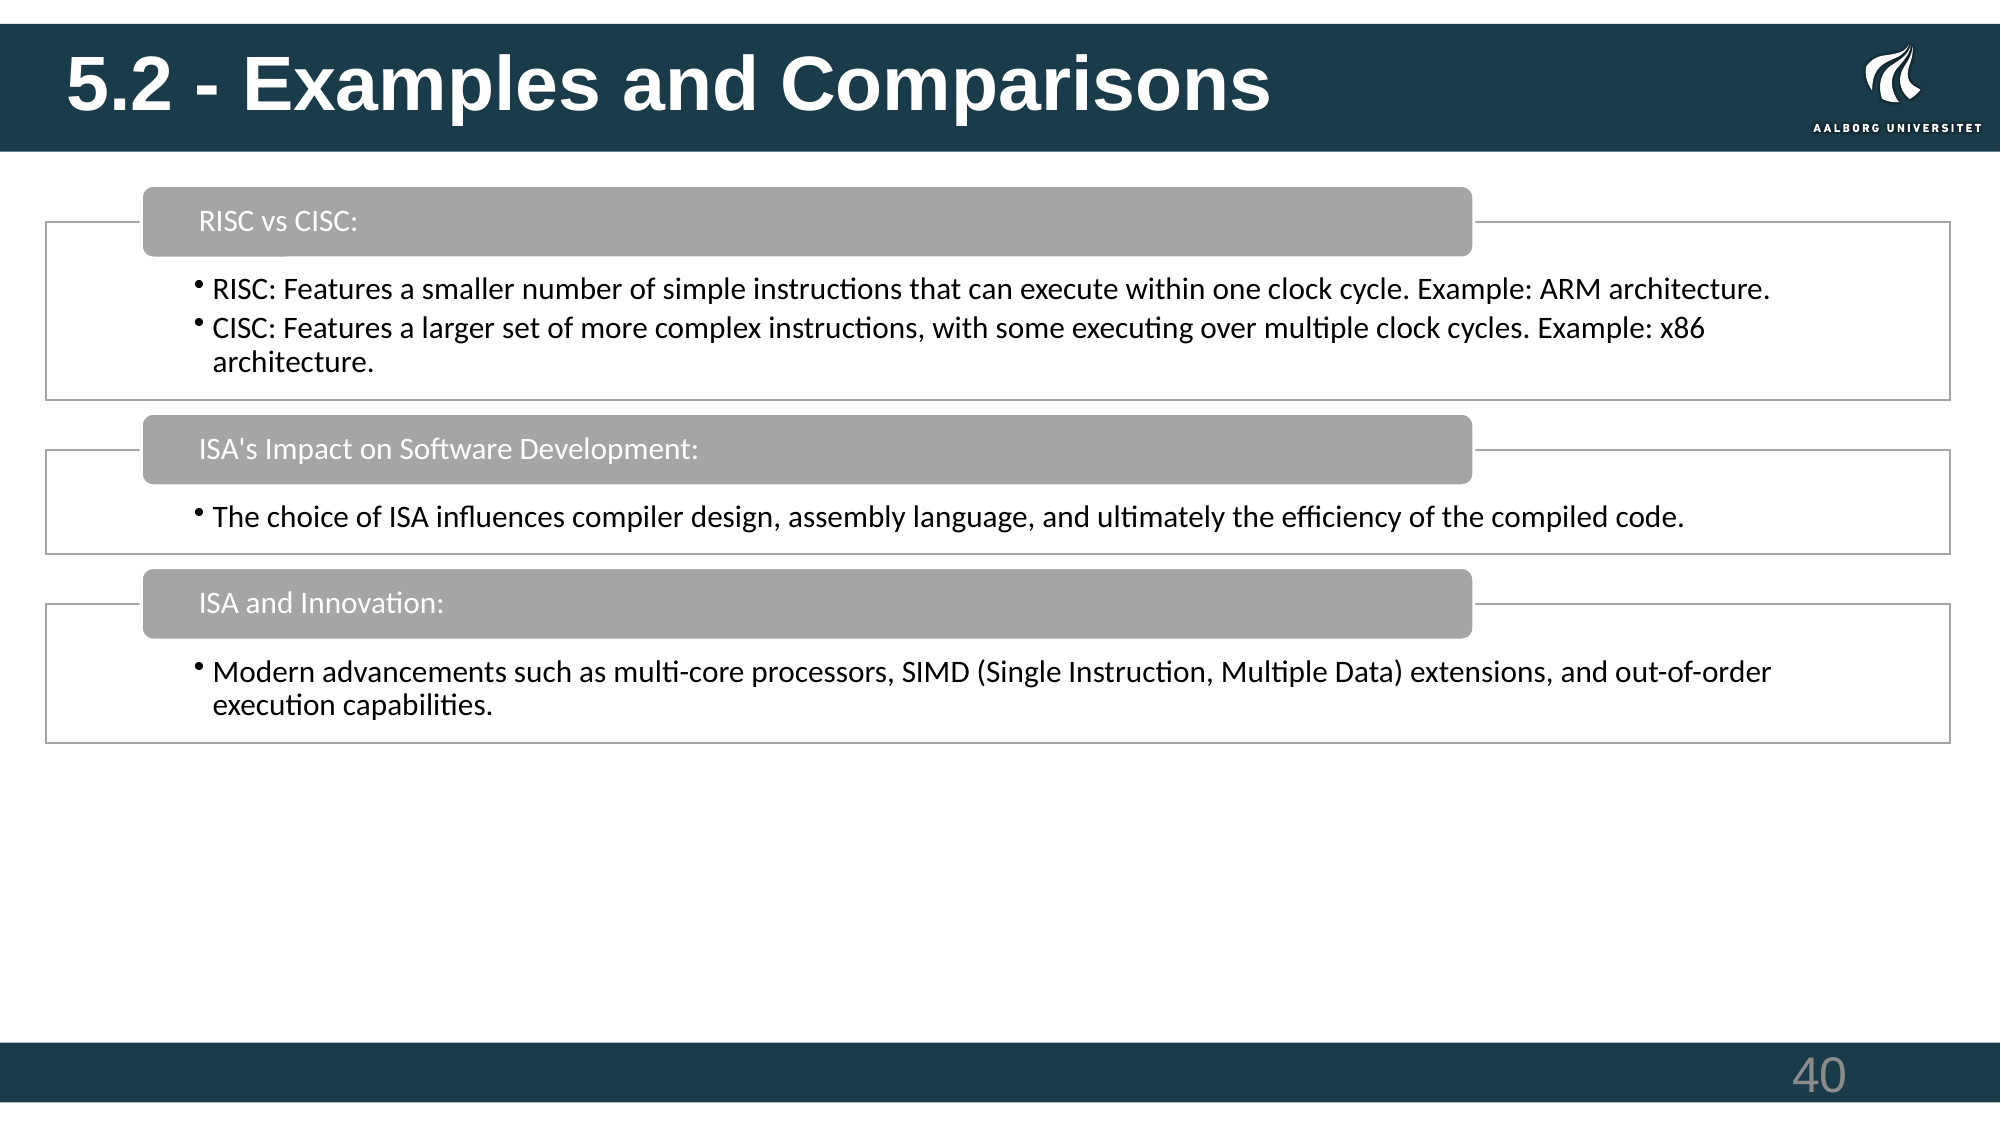

# 5.2 - Examples and Comparisons
RISC: Features a smaller number of simple instructions that can execute within one clock cycle. Example: ARM architecture.
CISC: Features a larger set of more complex instructions, with some executing over multiple clock cycles. Example: x86 architecture.
RISC vs CISC:
The choice of ISA influences compiler design, assembly language, and ultimately the efficiency of the compiled code.
ISA's Impact on Software Development:
Modern advancements such as multi-core processors, SIMD (Single Instruction, Multiple Data) extensions, and out-of-order execution capabilities.
ISA and Innovation: